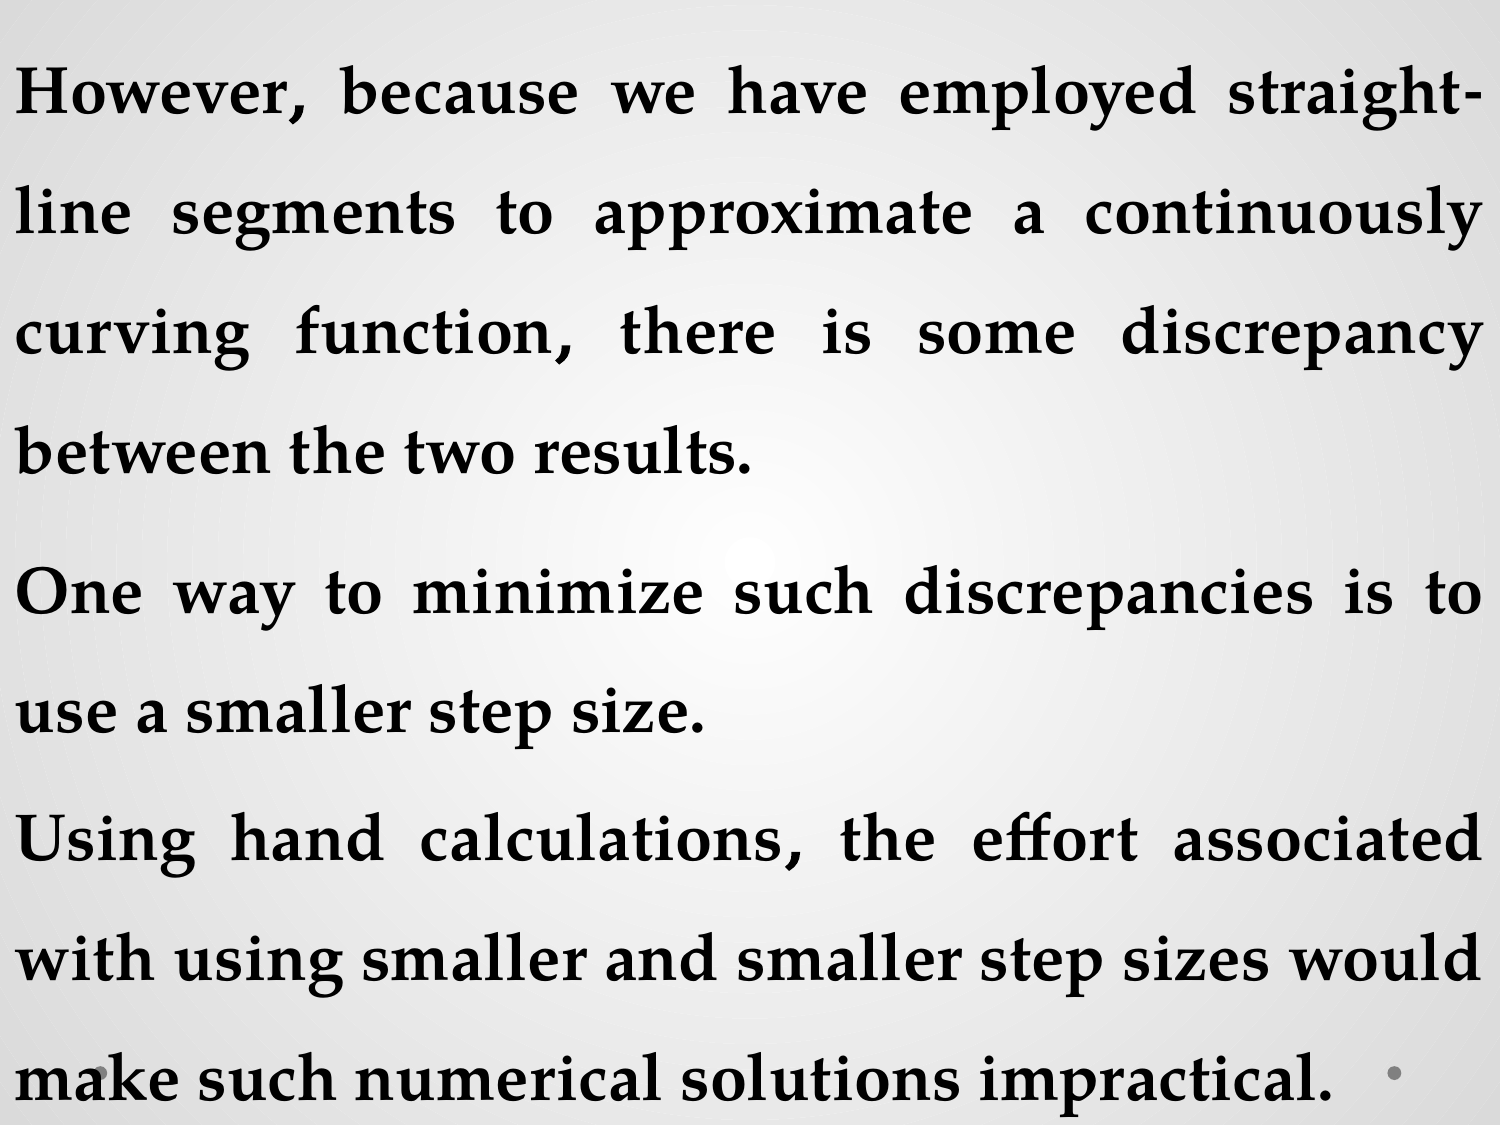

However, because we have employed straight-line segments to approximate a continuously curving function, there is some discrepancy between the two results.
One way to minimize such discrepancies is to use a smaller step size.
Using hand calculations, the effort associated with using smaller and smaller step sizes would make such numerical solutions impractical.